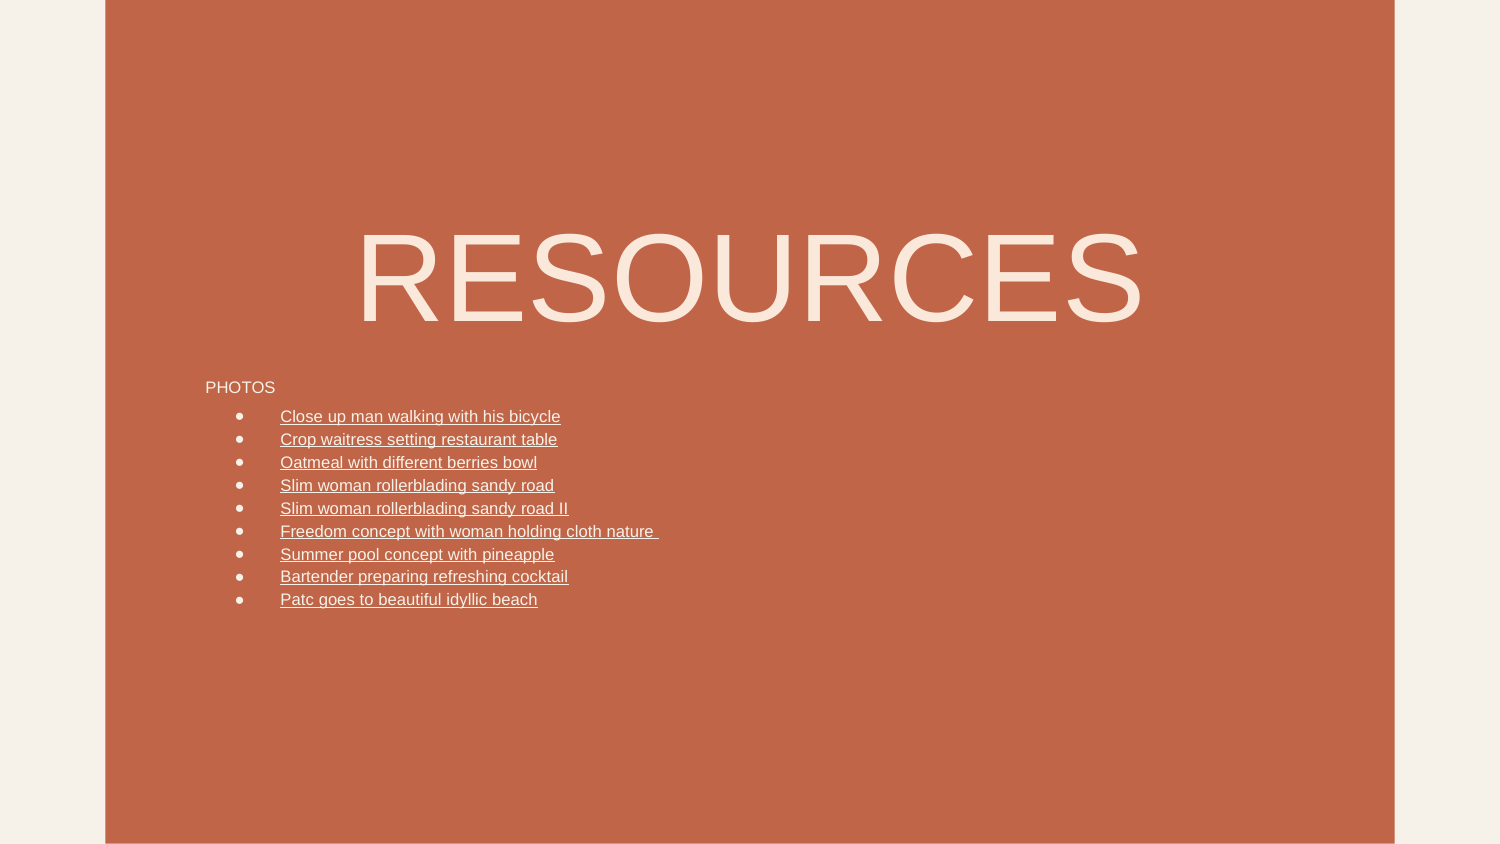

# RESOURCES
PHOTOS
Close up man walking with his bicycle
Crop waitress setting restaurant table
Oatmeal with different berries bowl
Slim woman rollerblading sandy road
Slim woman rollerblading sandy road II
Freedom concept with woman holding cloth nature
Summer pool concept with pineapple
Bartender preparing refreshing cocktail
Patc goes to beautiful idyllic beach